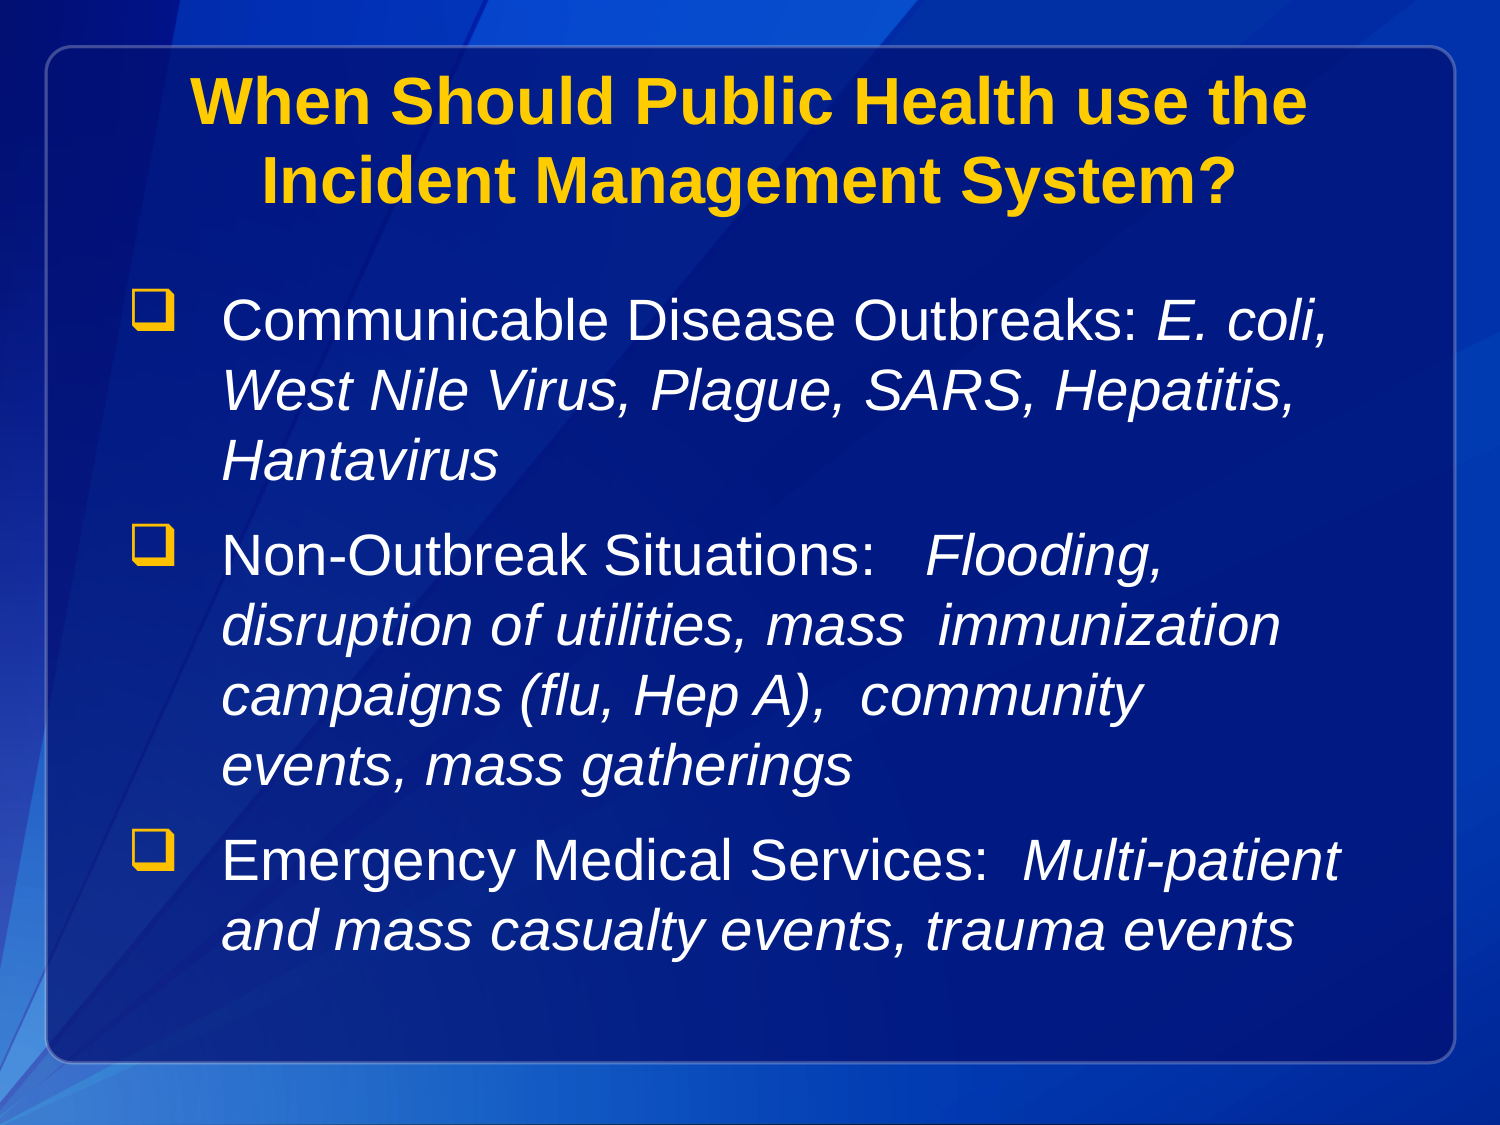

# When Should Public Health use the Incident Management System?
Communicable Disease Outbreaks: E. coli, West Nile Virus, Plague, SARS, Hepatitis, Hantavirus
Non-Outbreak Situations:   Flooding, disruption of utilities, mass  immunization campaigns (flu, Hep A),  community events, mass gatherings
Emergency Medical Services:  Multi-patient and mass casualty events, trauma events